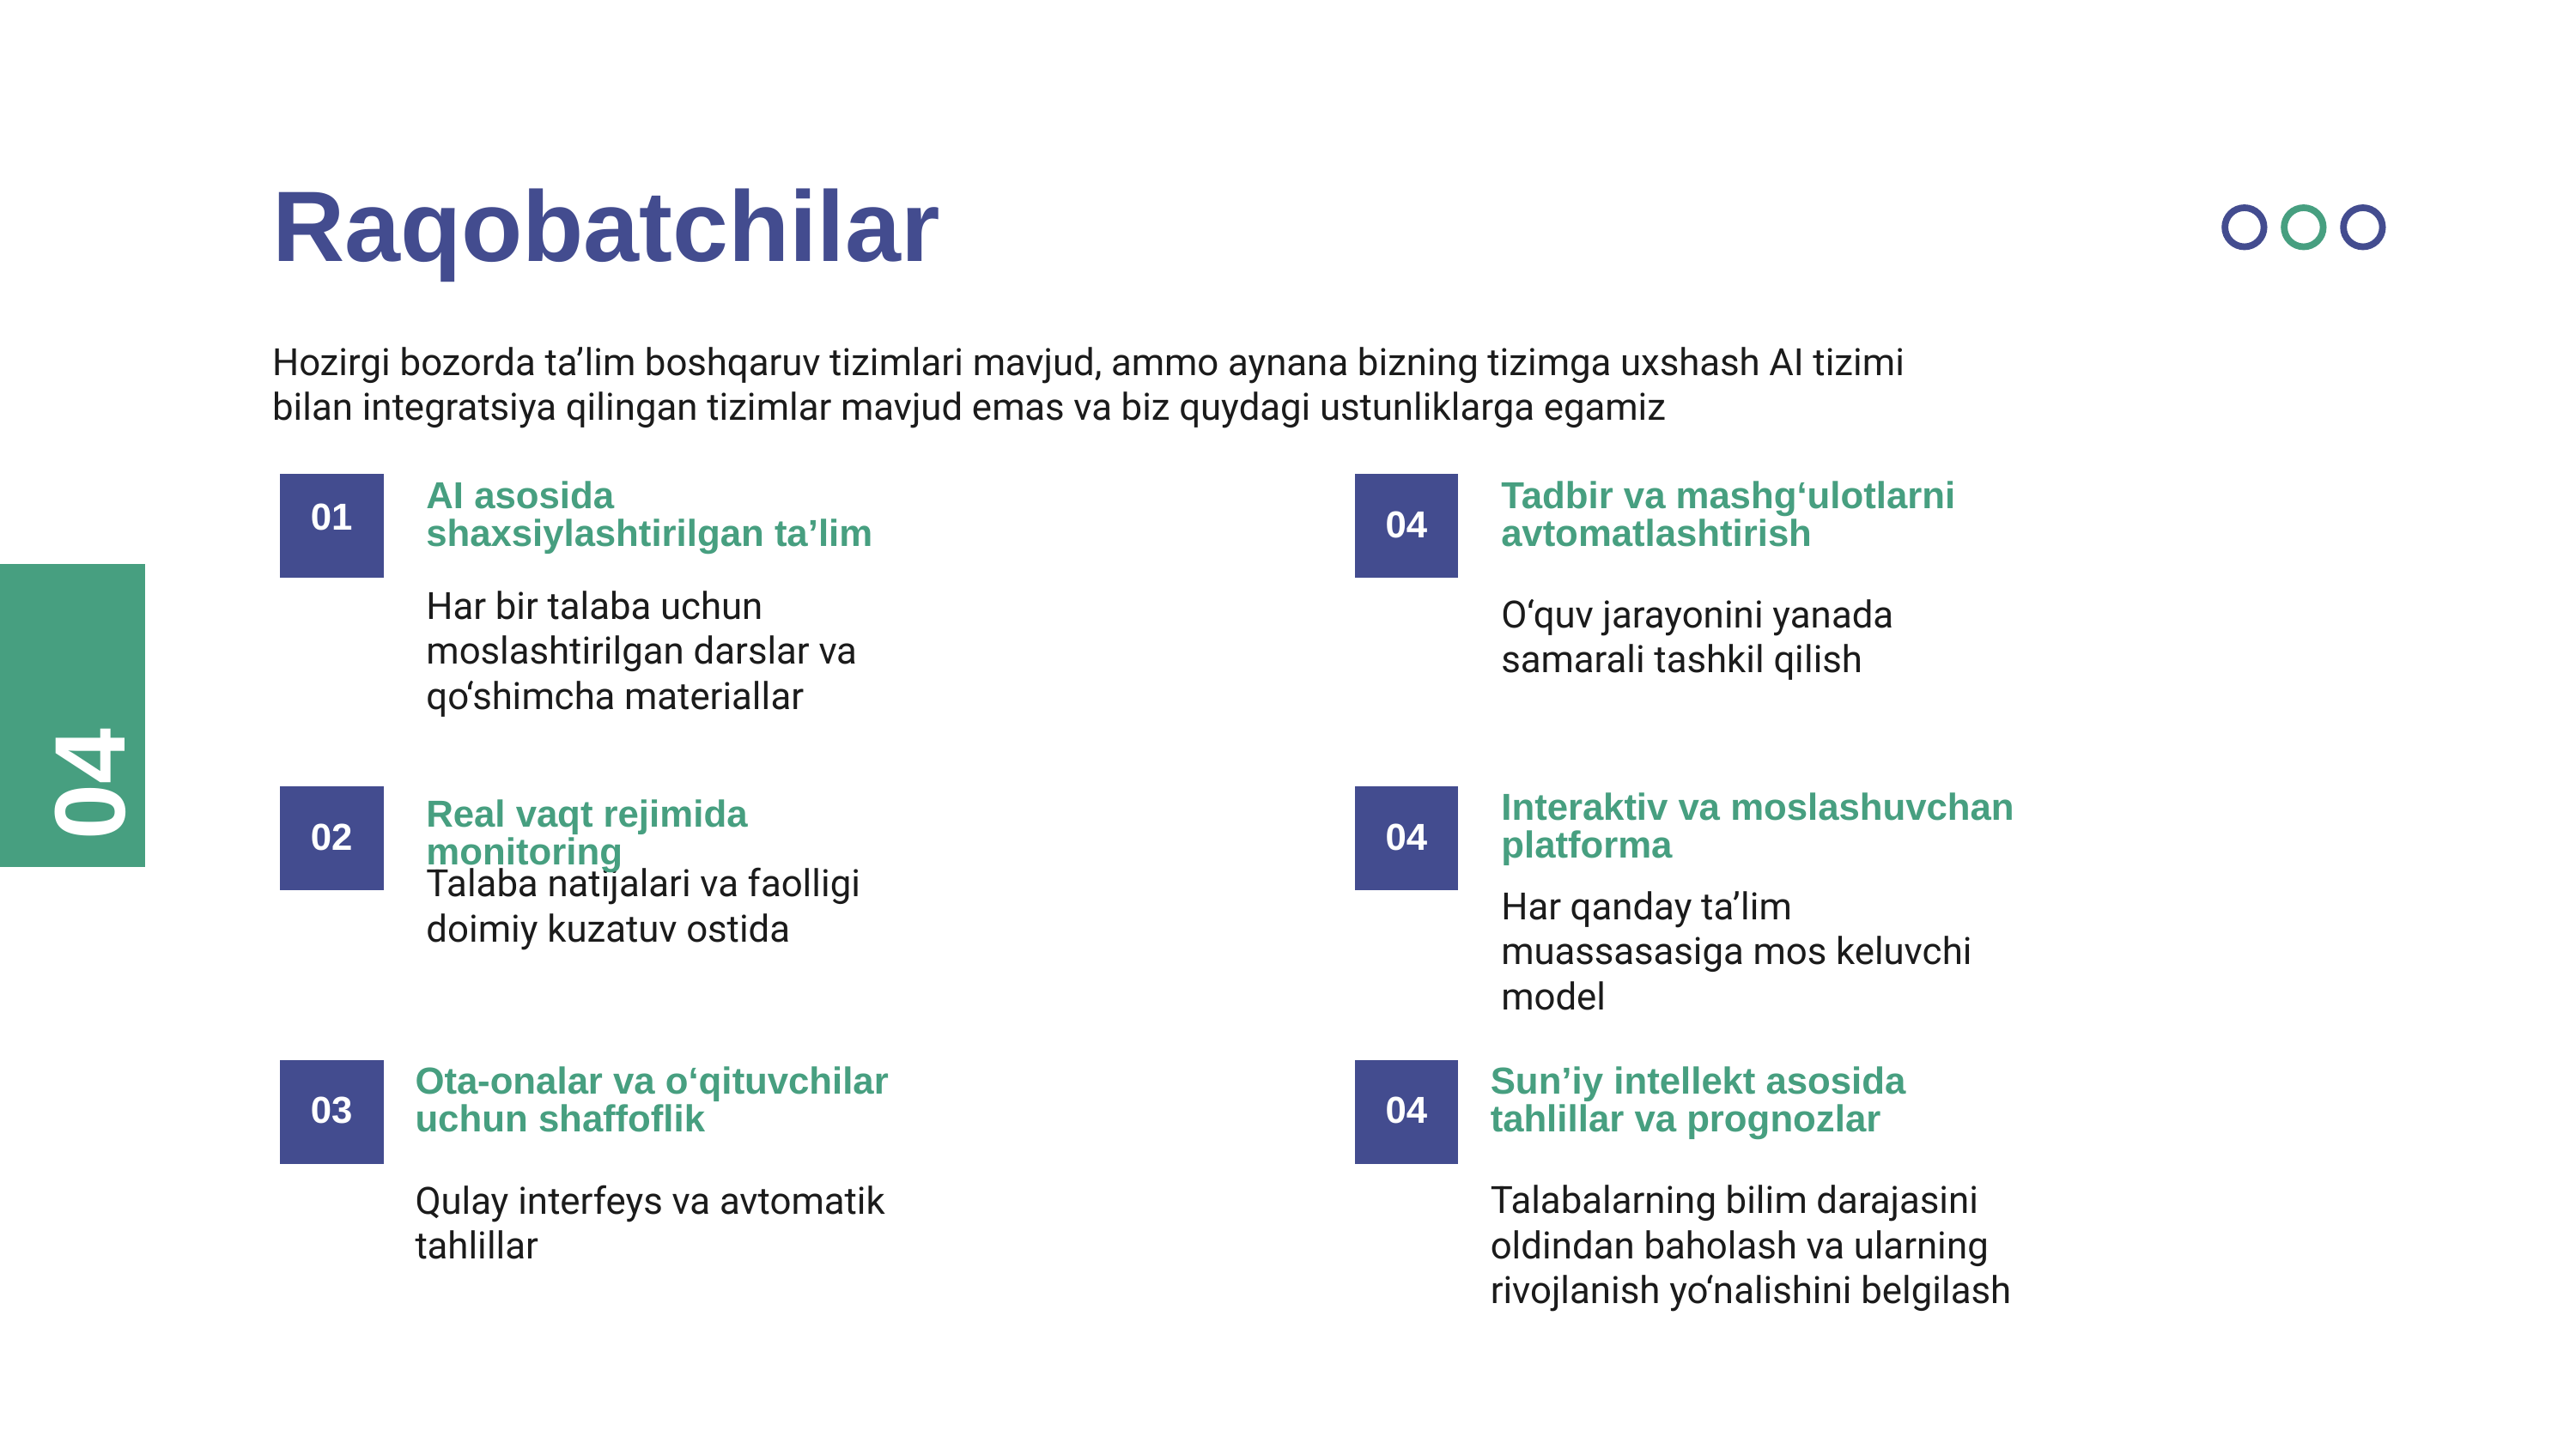

Raqobatchilar

Hozirgi bozorda ta’lim boshqaruv tizimlari mavjud, ammo aynana bizning tizimga uxshash AI tizimi bilan integratsiya qilingan tizimlar mavjud emas va biz quydagi ustunliklarga egamiz

AI asosida shaxsiylashtirilgan ta’lim

Tadbir va mashg‘ulotlarni avtomatlashtirish

01
04

Har bir talaba uchun moslashtirilgan darslar va qo‘shimcha materiallar
O‘quv jarayonini yanada samarali tashkil qilish

04

Interaktiv va moslashuvchan platforma

Real vaqt rejimida monitoring
02
04
Talaba natijalari va faolligi doimiy kuzatuv ostida

Har qanday ta’lim muassasasiga mos keluvchi model

Ota-onalar va o‘qituvchilar uchun shaffoflik

Sun’iy intellekt asosida tahlillar va prognozlar

03
04
Qulay interfeys va avtomatik tahlillar

Talabalarning bilim darajasini oldindan baholash va ularning rivojlanish yo‘nalishini belgilash